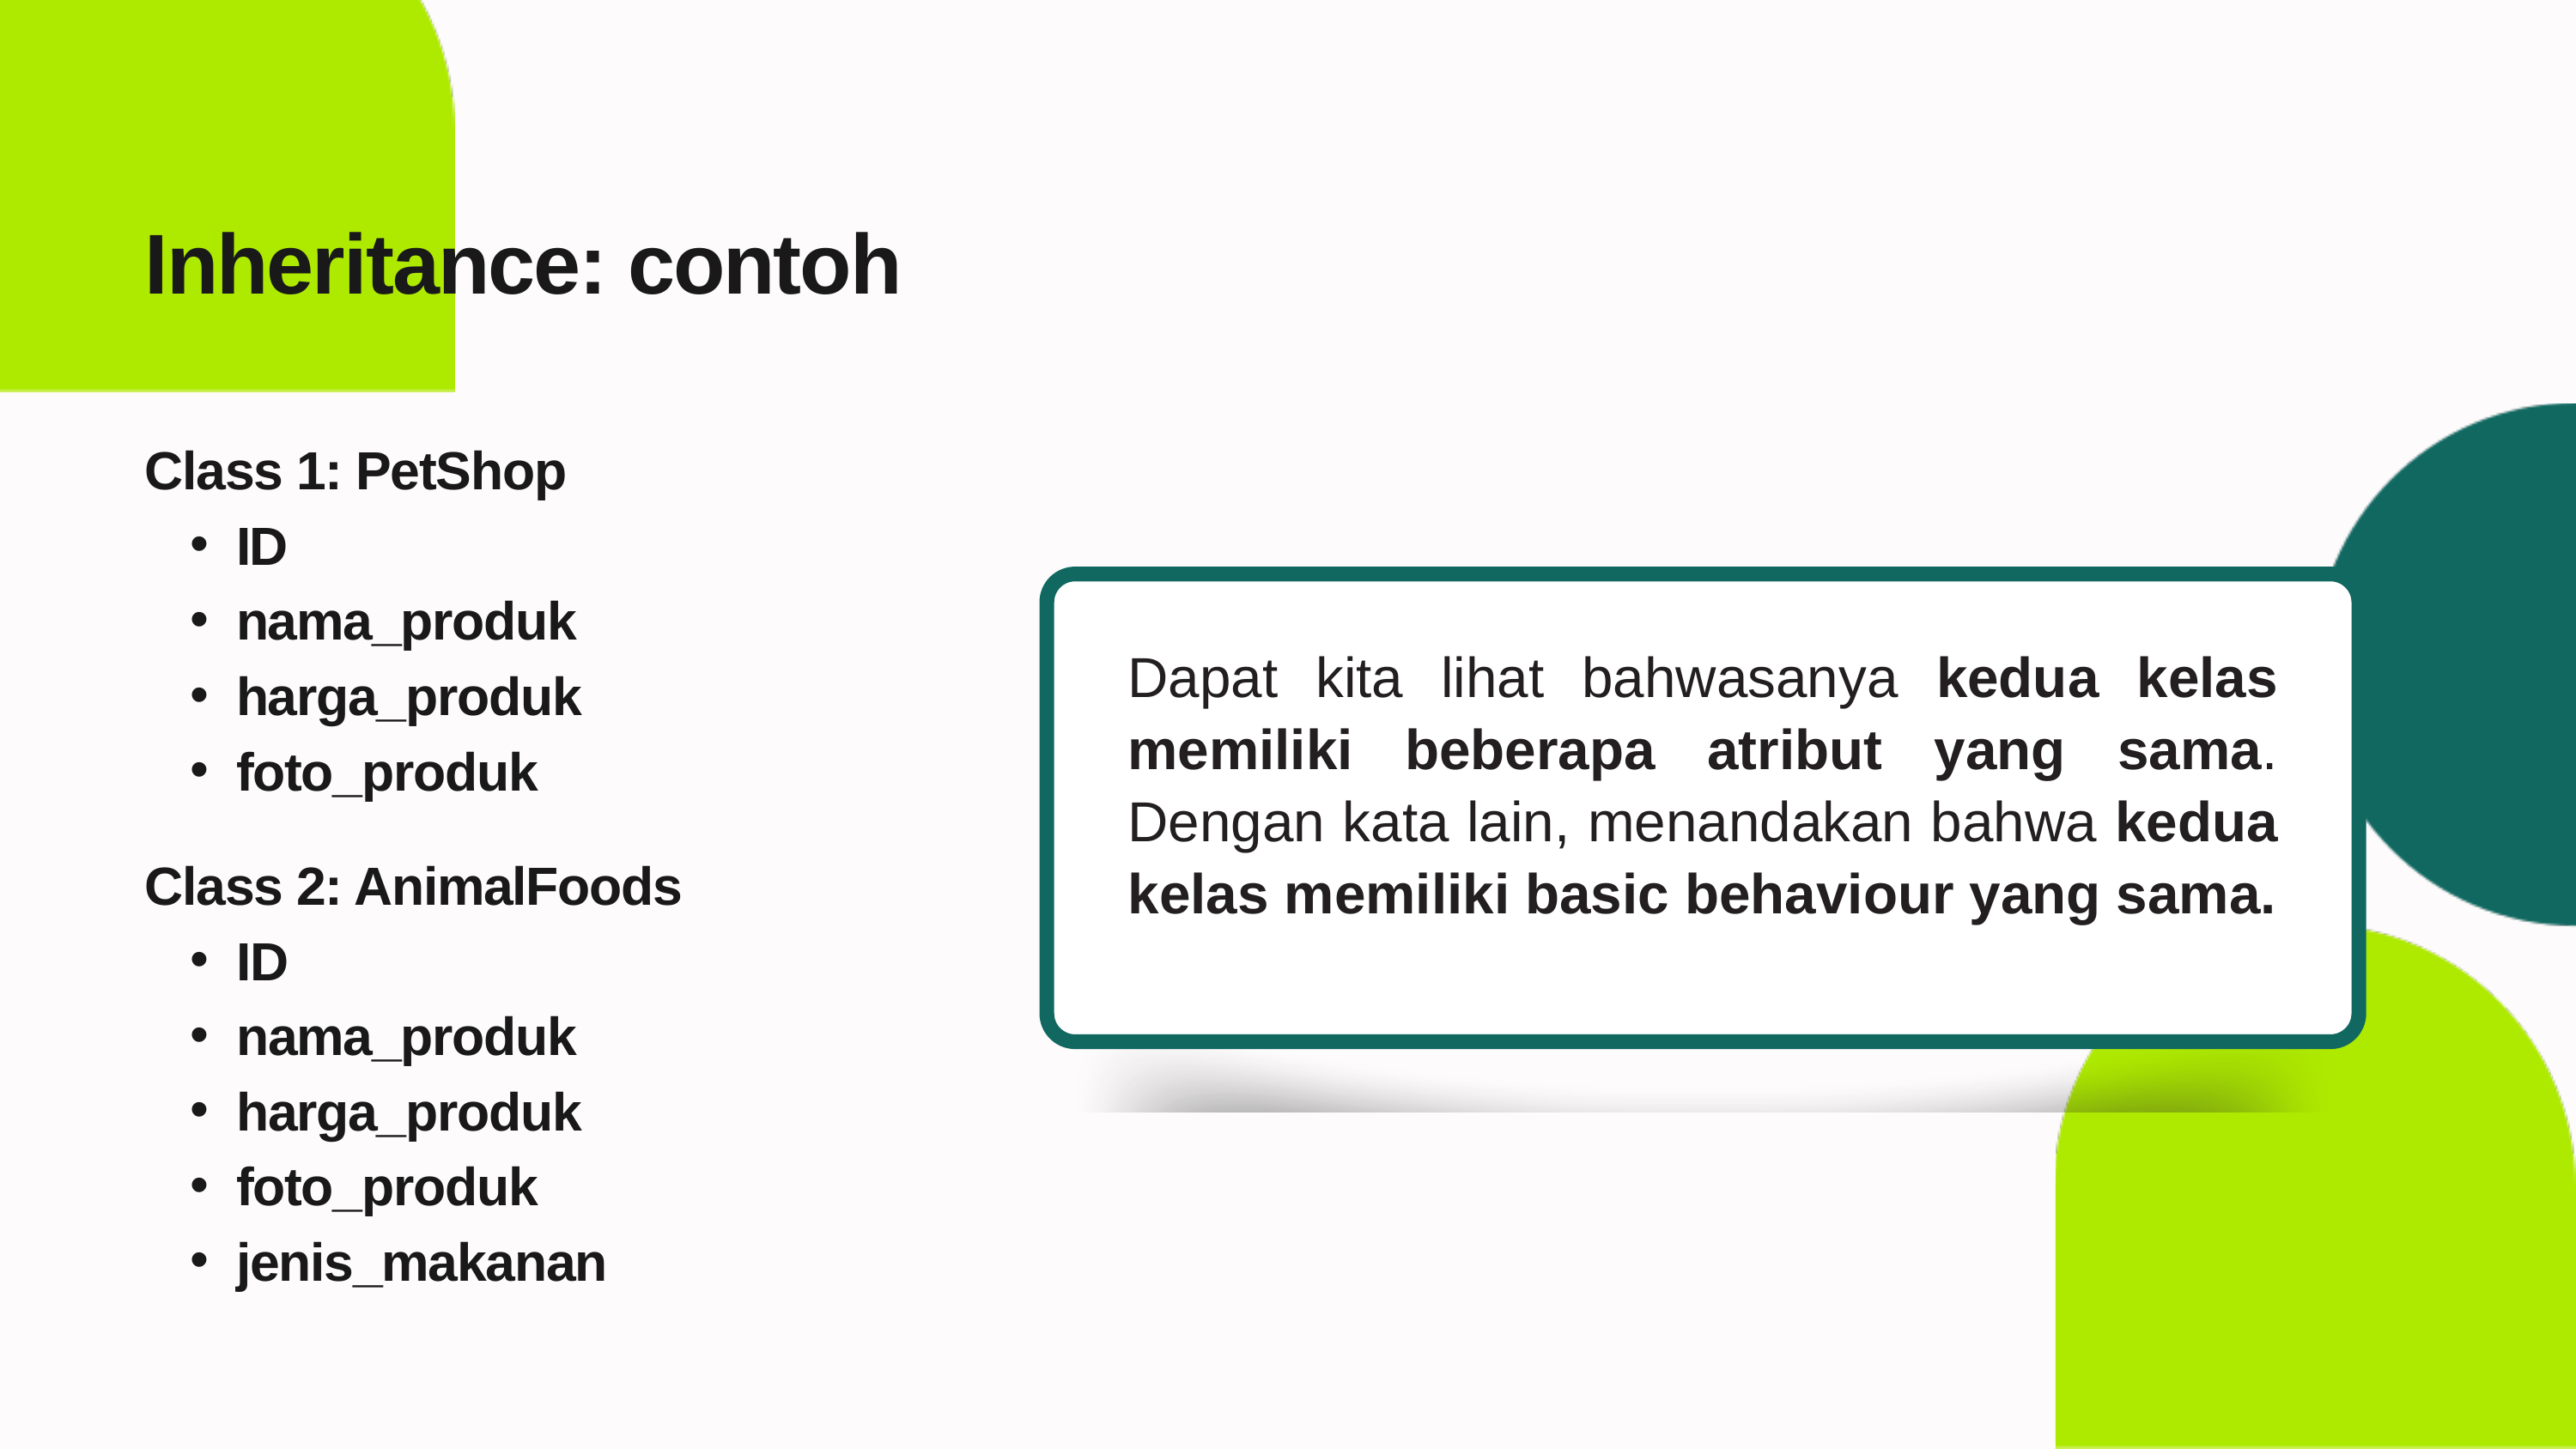

Inheritance: contoh

Class 1: PetShop
ID
nama_produk
harga_produk
foto_produk

Dapat kita lihat bahwasanya kedua kelas memiliki beberapa atribut yang sama. Dengan kata lain, menandakan bahwa kedua kelas memiliki basic behaviour yang sama.
Class 2: AnimalFoods
ID
nama_produk
harga_produk
foto_produk
jenis_makanan